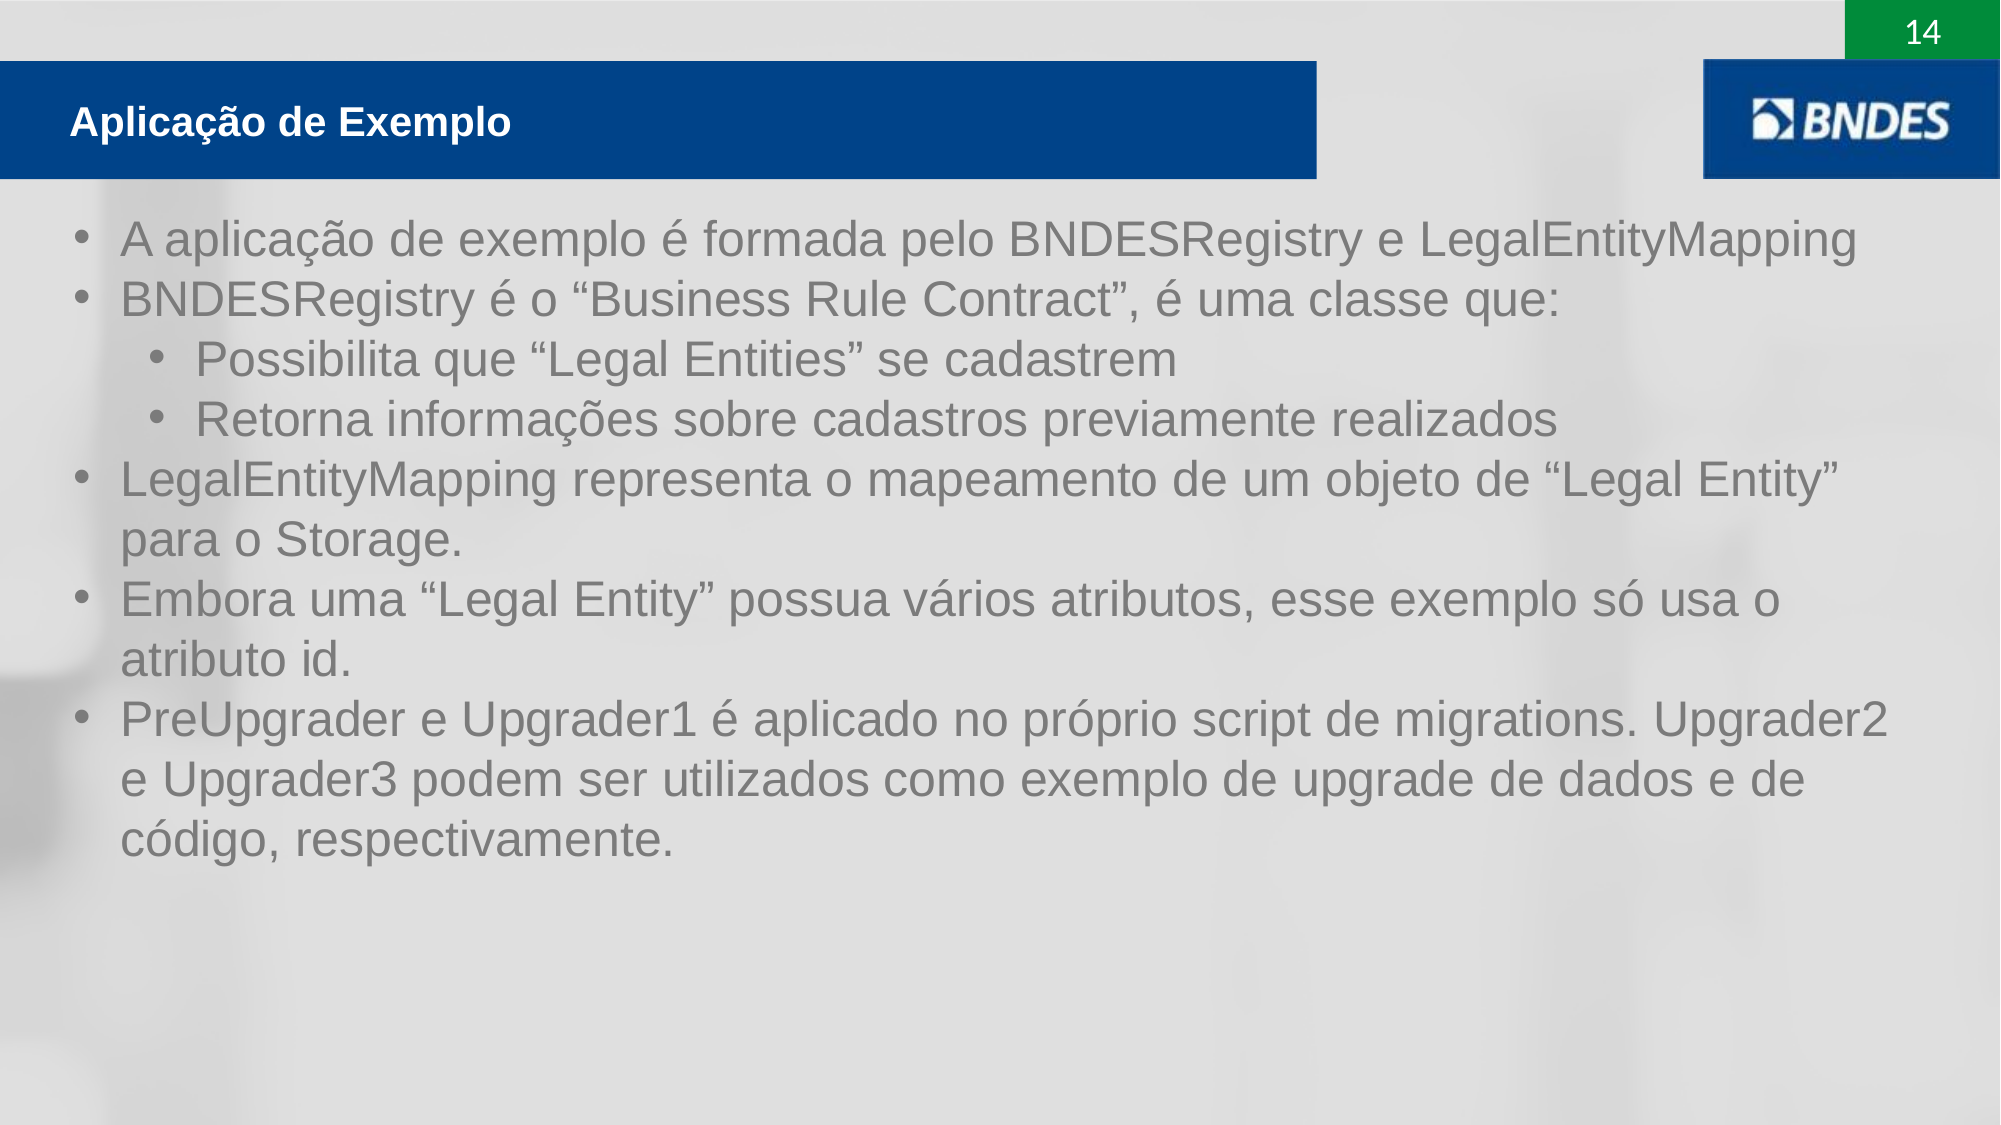

Aplicação de Exemplo
A aplicação de exemplo é formada pelo BNDESRegistry e LegalEntityMapping
BNDESRegistry é o “Business Rule Contract”, é uma classe que:
Possibilita que “Legal Entities” se cadastrem
Retorna informações sobre cadastros previamente realizados
LegalEntityMapping representa o mapeamento de um objeto de “Legal Entity” para o Storage.
Embora uma “Legal Entity” possua vários atributos, esse exemplo só usa o atributo id.
PreUpgrader e Upgrader1 é aplicado no próprio script de migrations. Upgrader2 e Upgrader3 podem ser utilizados como exemplo de upgrade de dados e de código, respectivamente.